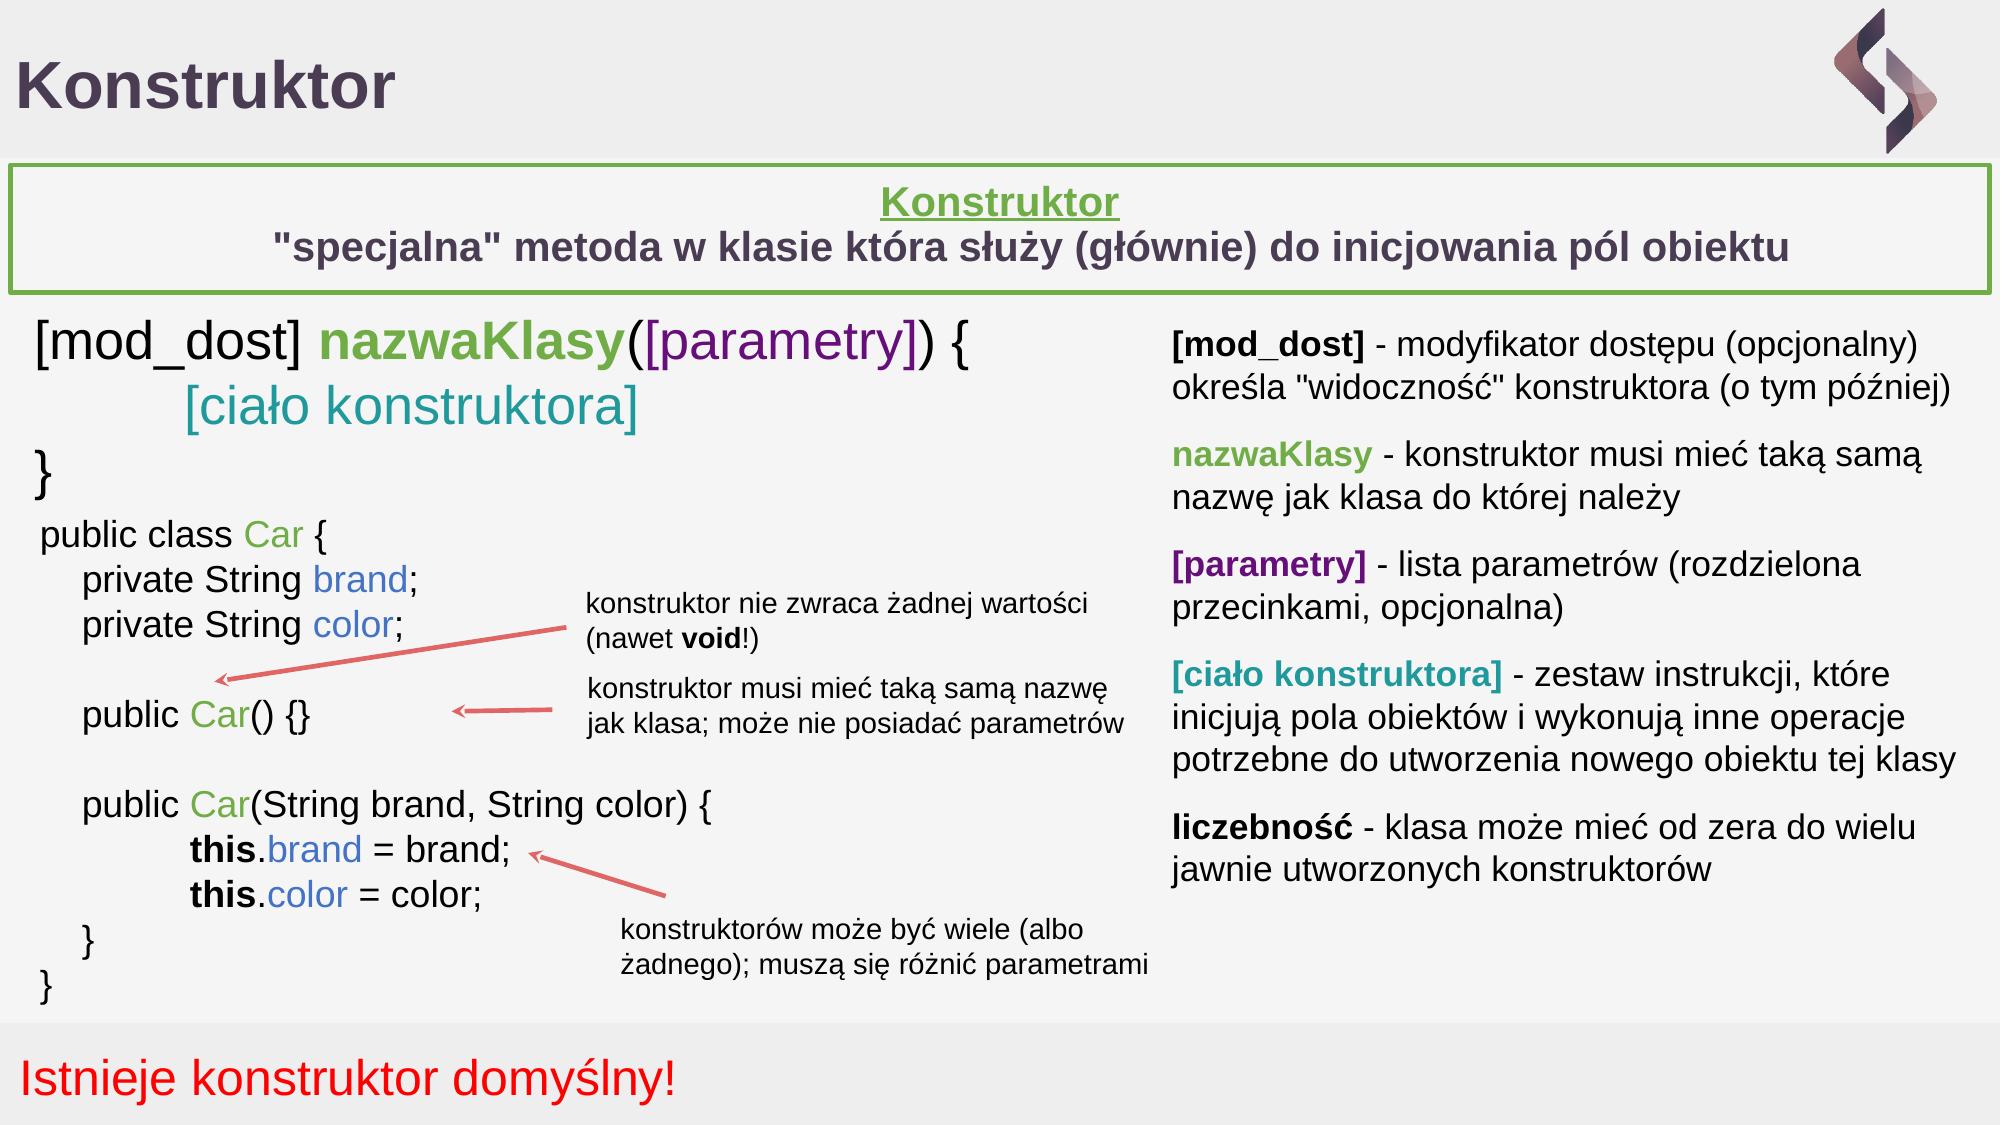

# Konstruktor
Konstruktor
"specjalna" metoda w klasie która służy (głównie) do inicjowania pól obiektu

[mod_dost] nazwaKlasy([parametry]) {
	[ciało konstruktora]
}
[mod_dost] - modyfikator dostępu (opcjonalny)   określa "widoczność" konstruktora (o tym później)

nazwaKlasy - konstruktor musi mieć taką samą nazwę jak klasa do której należy

[parametry] - lista parametrów (rozdzielona przecinkami, opcjonalna)

[ciało konstruktora] - zestaw instrukcji, które inicjują pola obiektów i wykonują inne operacje potrzebne do utworzenia nowego obiektu tej klasy

liczebność - klasa może mieć od zera do wielu jawnie utworzonych konstruktorów

public class Car {
    private String brand;
    private String color;

    public Car() {}

    public Car(String brand, String color) {
    	this.brand = brand;
	this.color = color;
    }
}
konstruktor nie zwraca żadnej wartości (nawet void!)
konstruktor musi mieć taką samą nazwę jak klasa; może nie posiadać parametrów
konstruktorów może być wiele (albo żadnego); muszą się różnić parametrami
Istnieje konstruktor domyślny!